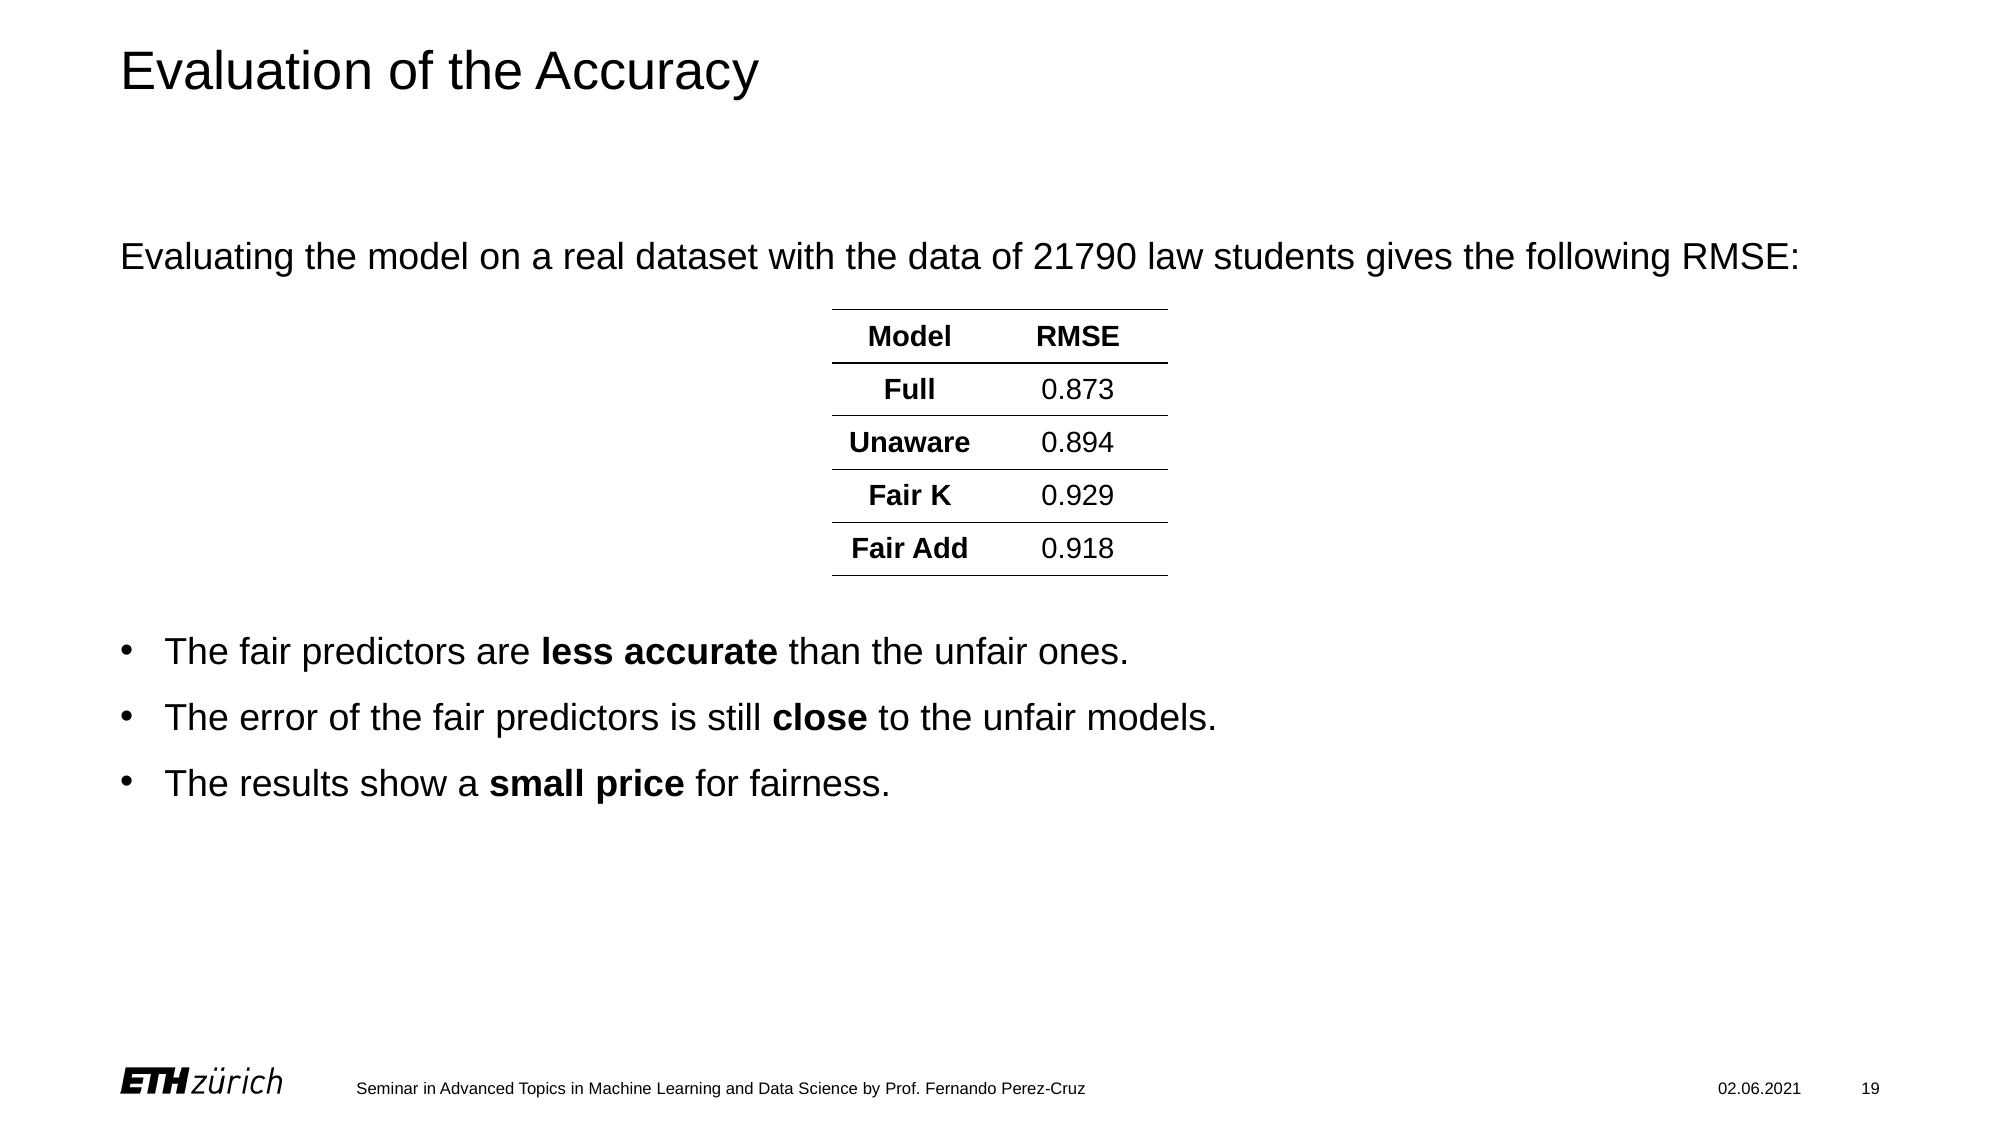

# Evaluation of the Accuracy
Evaluating the model on a real dataset with the data of 21790 law students gives the following RMSE:

The fair predictors are less accurate than the unfair ones.
The error of the fair predictors is still close to the unfair models.
The results show a small price for fairness.

| Model | RMSE |
| --- | --- |
| Full | 0.873 |
| Unaware | 0.894 |
| Fair K | 0.929 |
| Fair Add | 0.918 |
Seminar in Advanced Topics in Machine Learning and Data Science by Prof. Fernando Perez-Cruz
02.06.2021
19